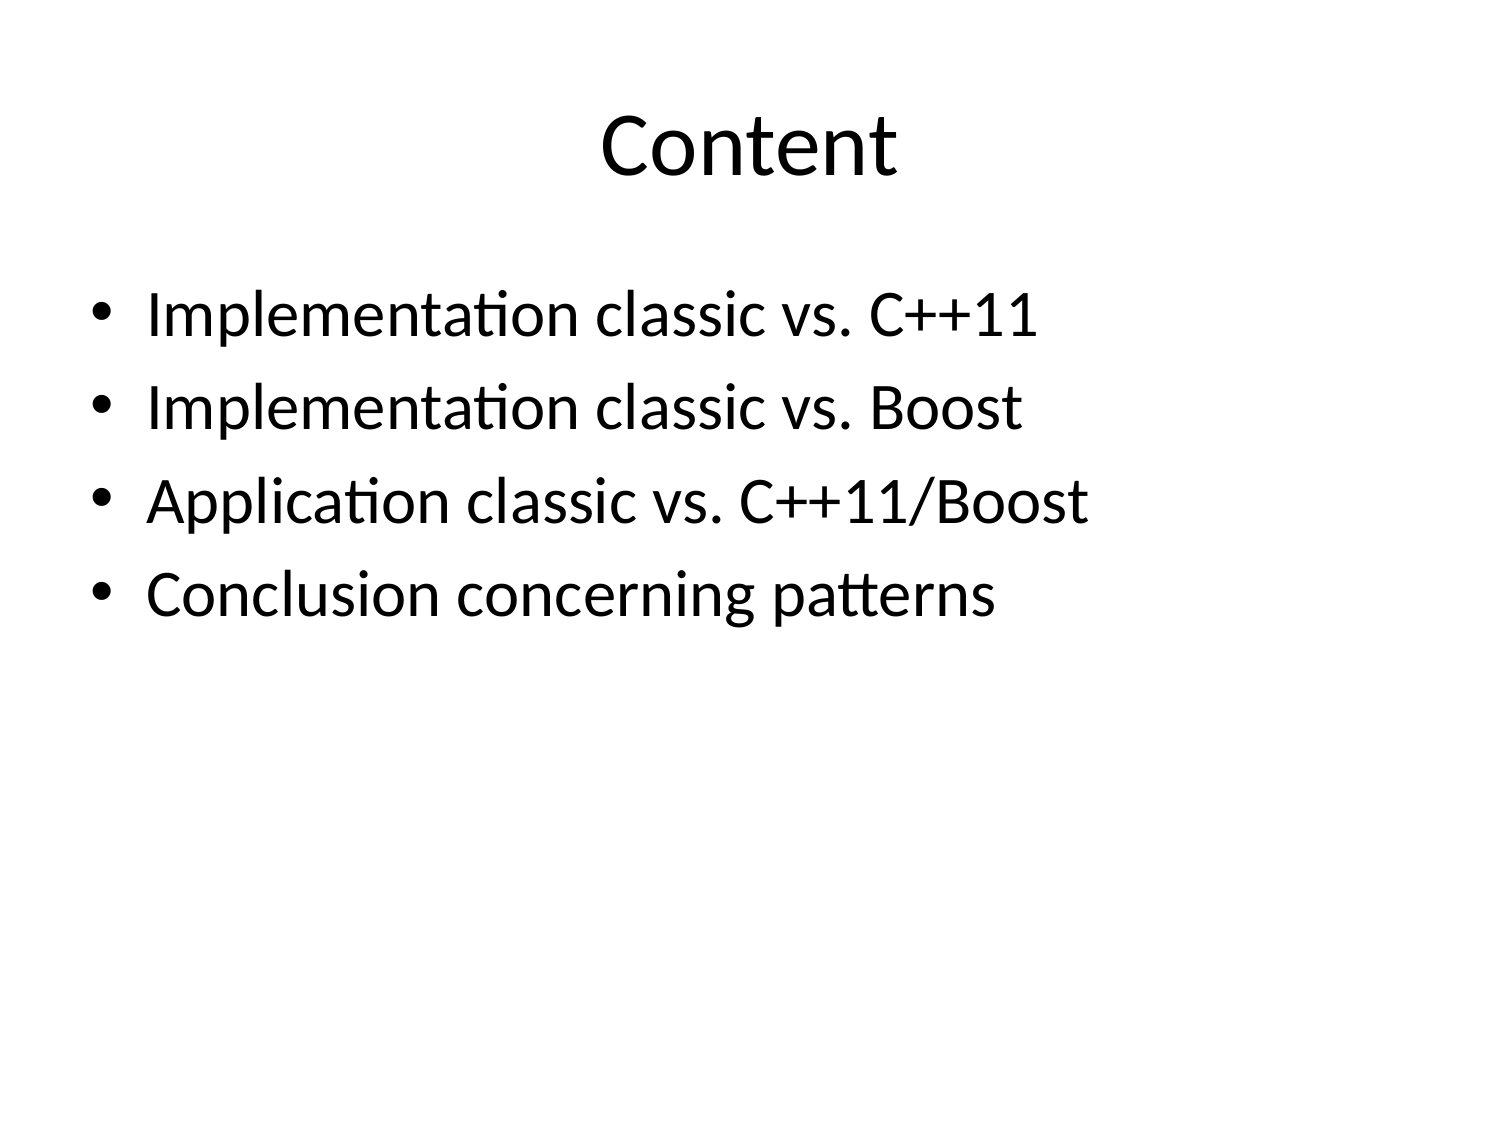

# Content
Implementation classic vs. C++11
Implementation classic vs. Boost
Application classic vs. C++11/Boost
Conclusion concerning patterns